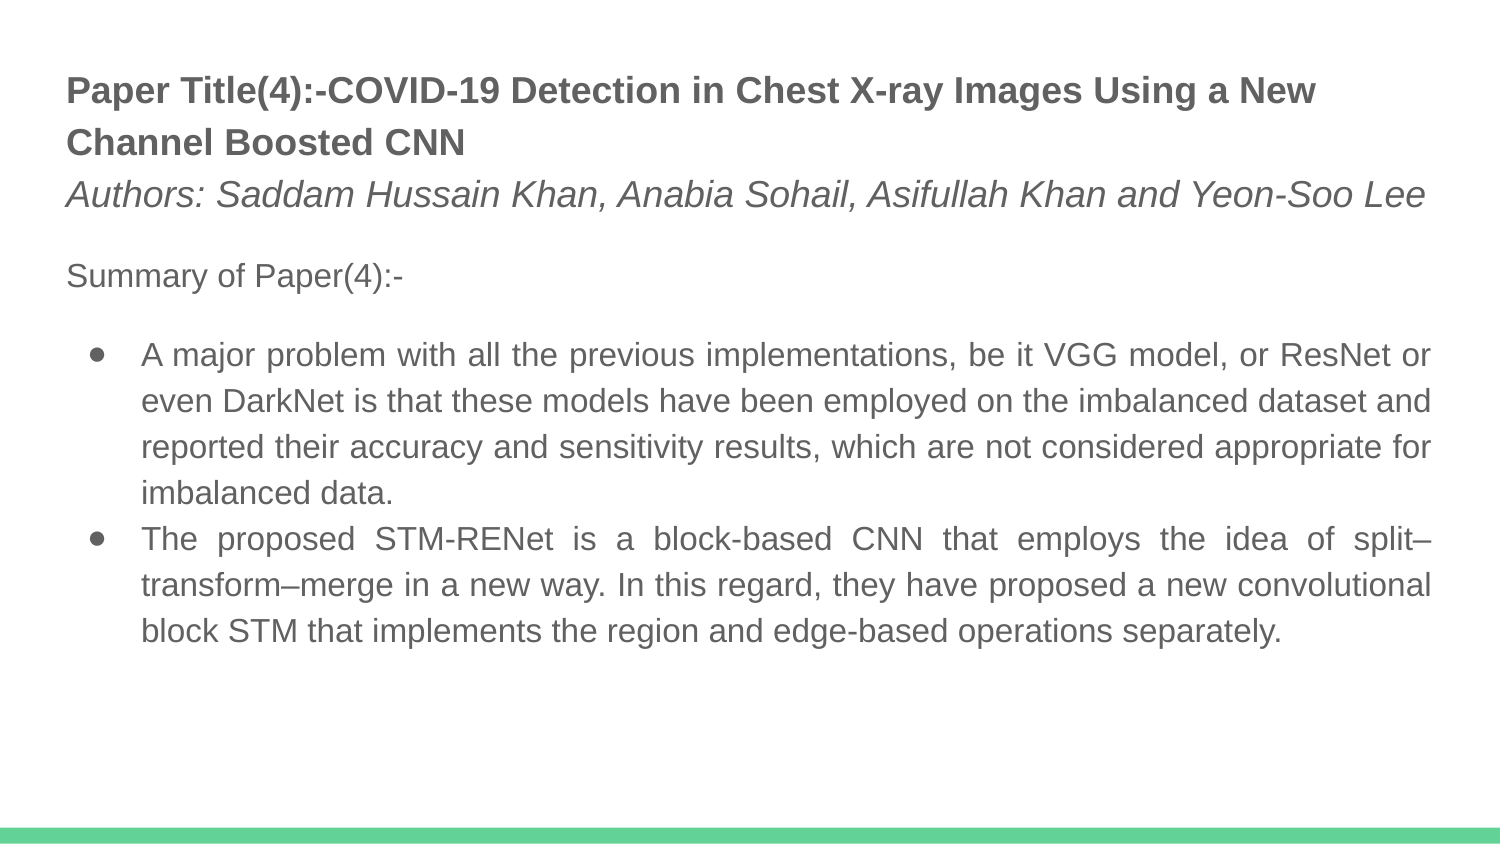

Paper Title(4):-COVID-19 Detection in Chest X-ray Images Using a New Channel Boosted CNN
Authors: Saddam Hussain Khan, Anabia Sohail, Asifullah Khan and Yeon-Soo Lee
Summary of Paper(4):-
A major problem with all the previous implementations, be it VGG model, or ResNet or even DarkNet is that these models have been employed on the imbalanced dataset and reported their accuracy and sensitivity results, which are not considered appropriate for imbalanced data.
The proposed STM-RENet is a block-based CNN that employs the idea of split–transform–merge in a new way. In this regard, they have proposed a new convolutional block STM that implements the region and edge-based operations separately.